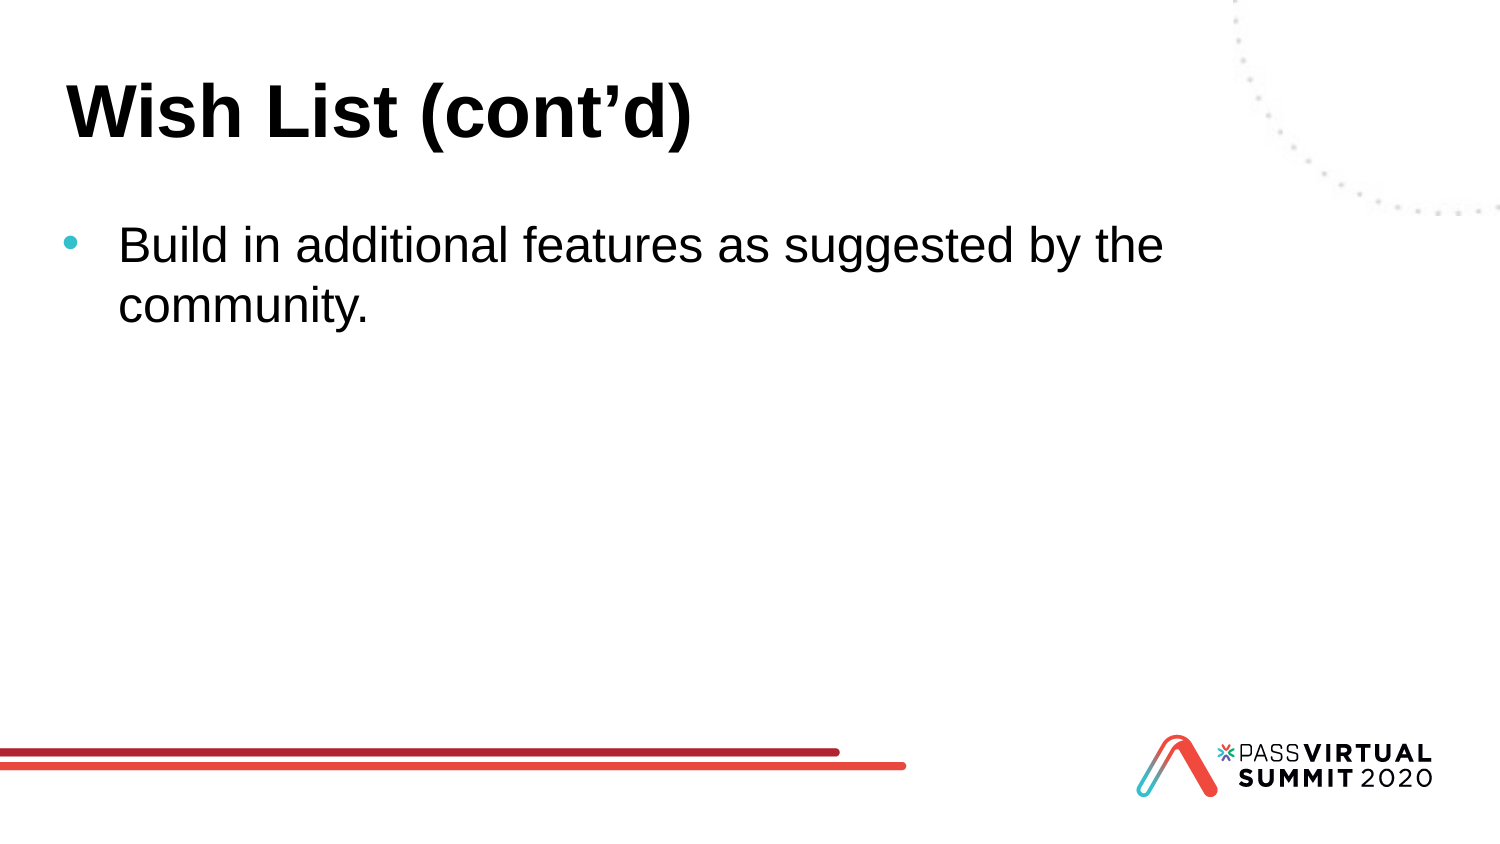

# Wish List (cont’d)
Build in additional features as suggested by the community.